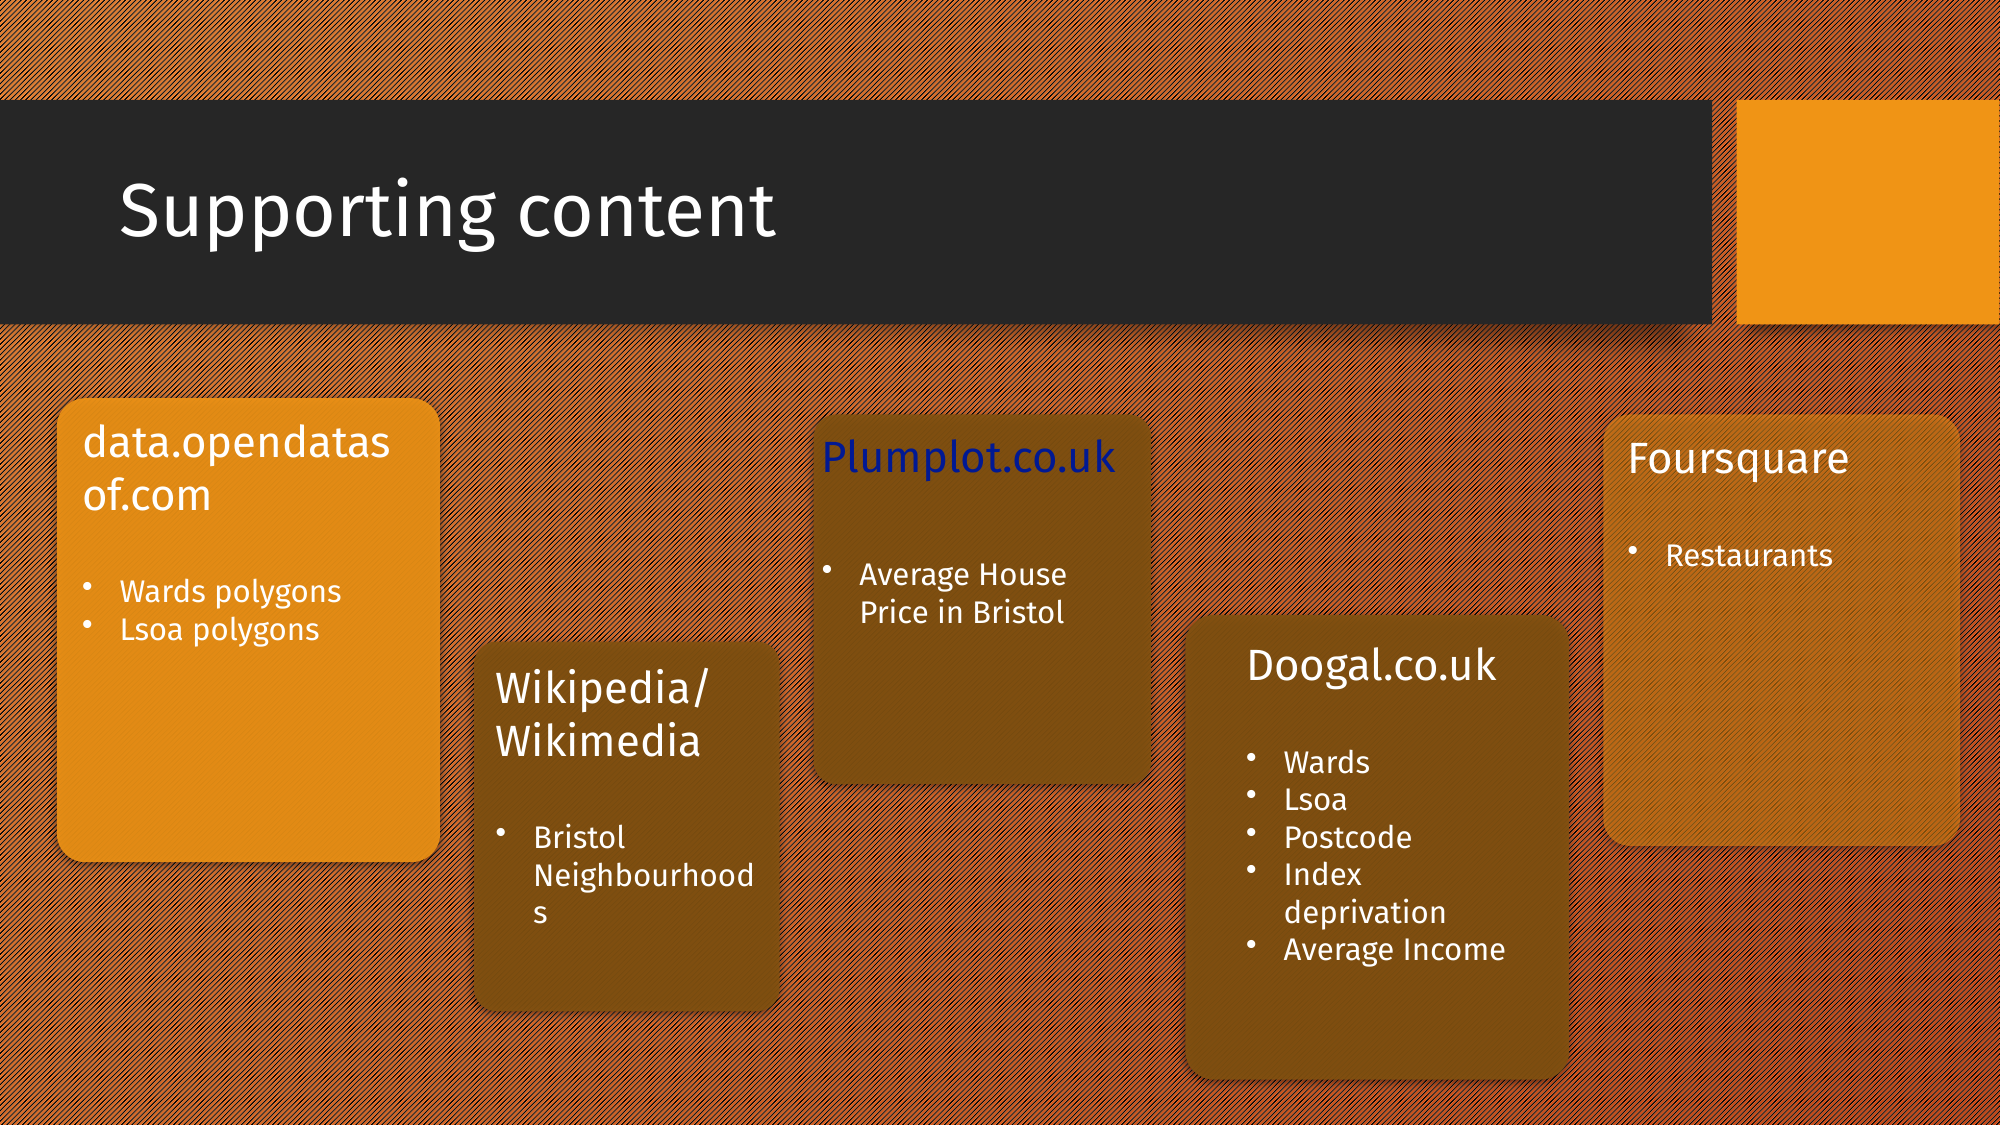

# Supporting content

data.opendatasof.com

Wards polygons
Lsoa polygons

Foursquare

Restaurants

Plumplot.co.uk

Average House Price in Bristol

Doogal.co.uk

Wards
Lsoa
Postcode
Index deprivation
Average Income

Wikipedia/Wikimedia

Bristol Neighbourhoods